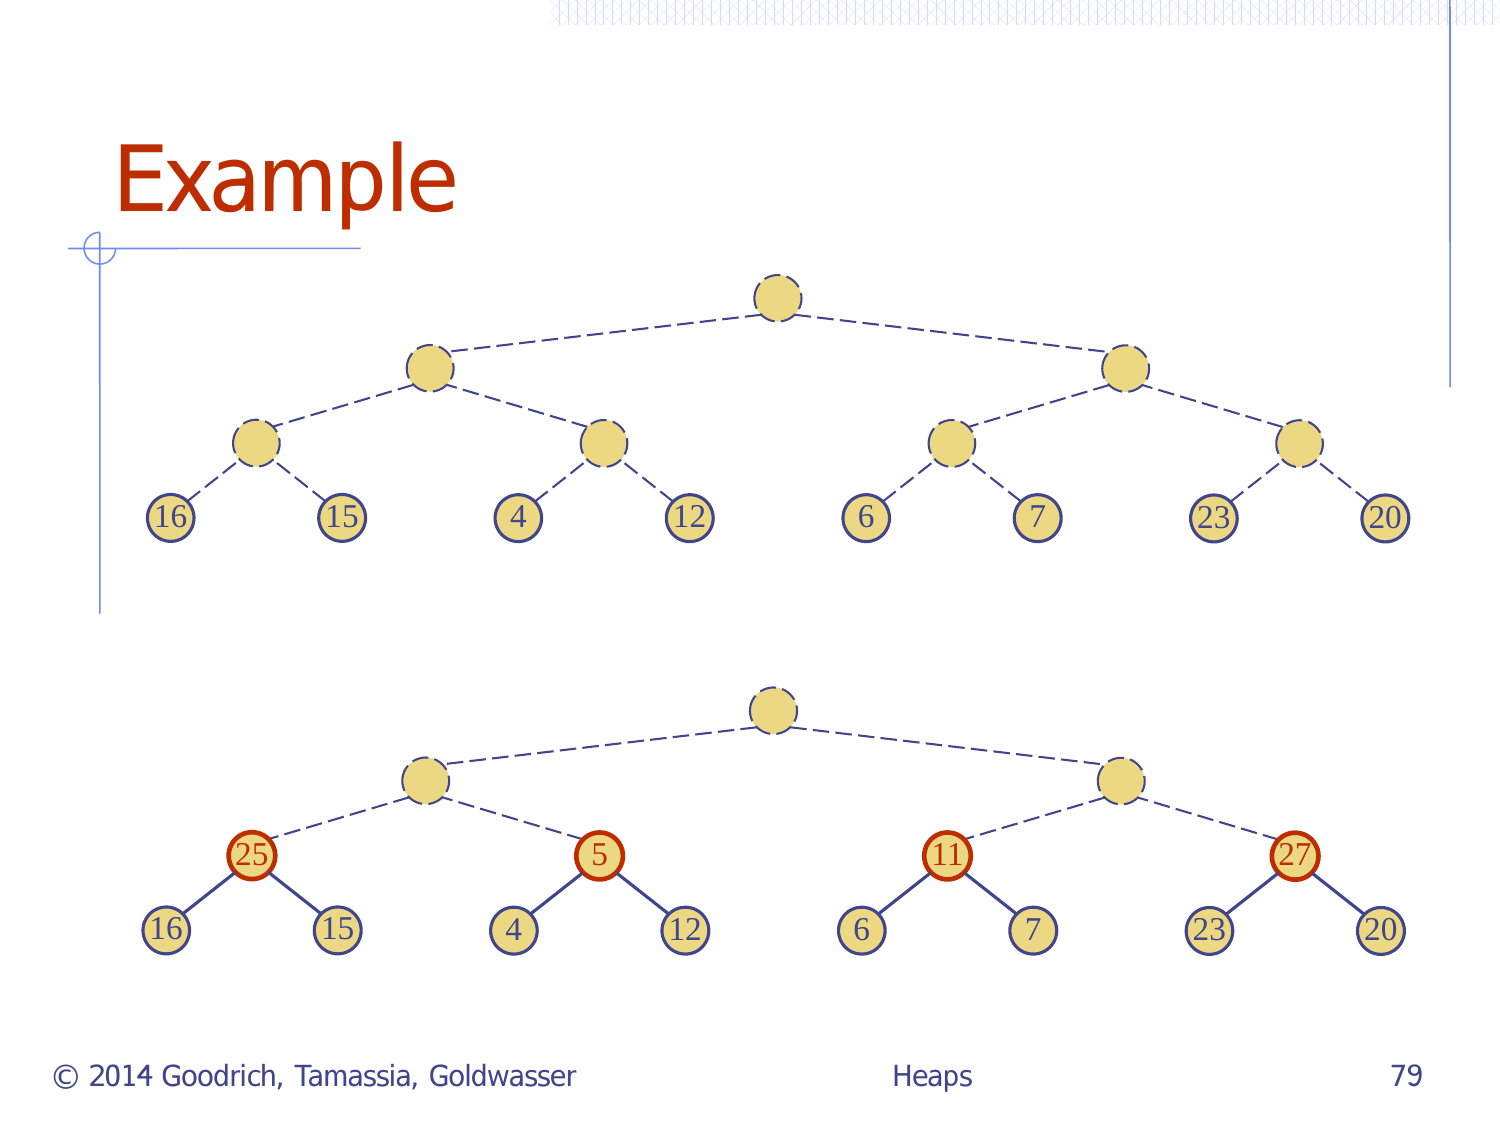

# Example

16
15
4
12
6
7
23
20

25
5
11
27
16
15
4
12
6
7
23
20
© 2014 Goodrich, Tamassia, Goldwasser
79
Heaps